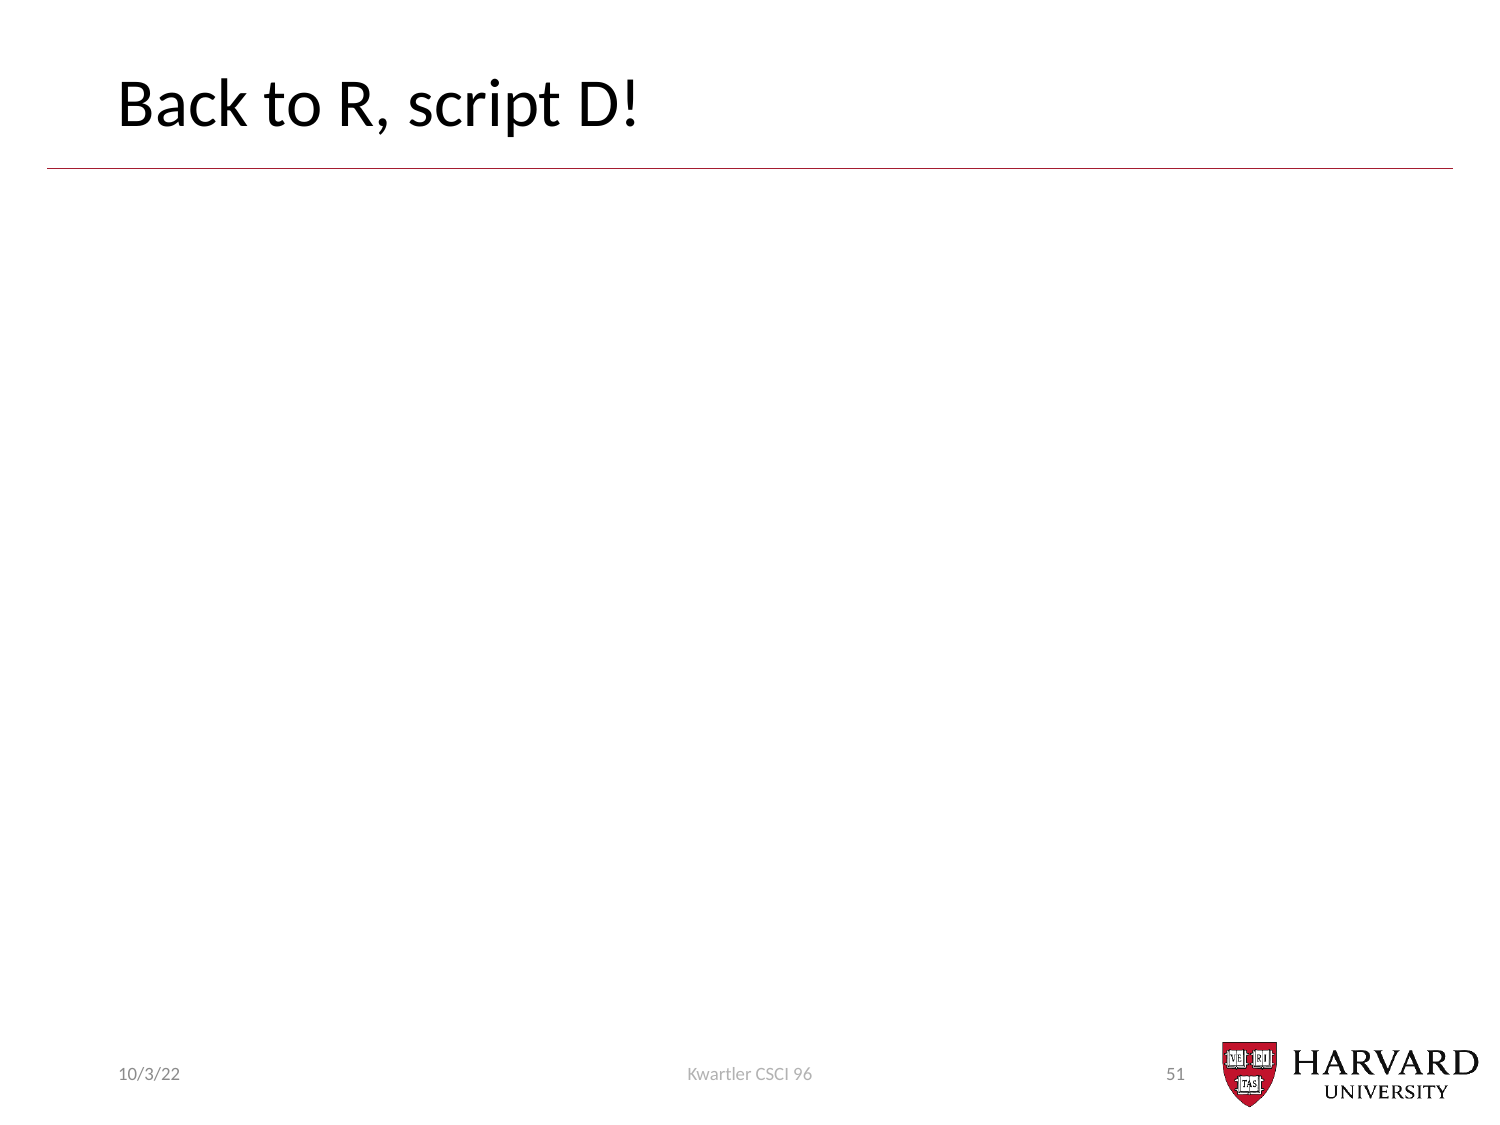

# Back to R, script D!
10/3/22
Kwartler CSCI 96
51